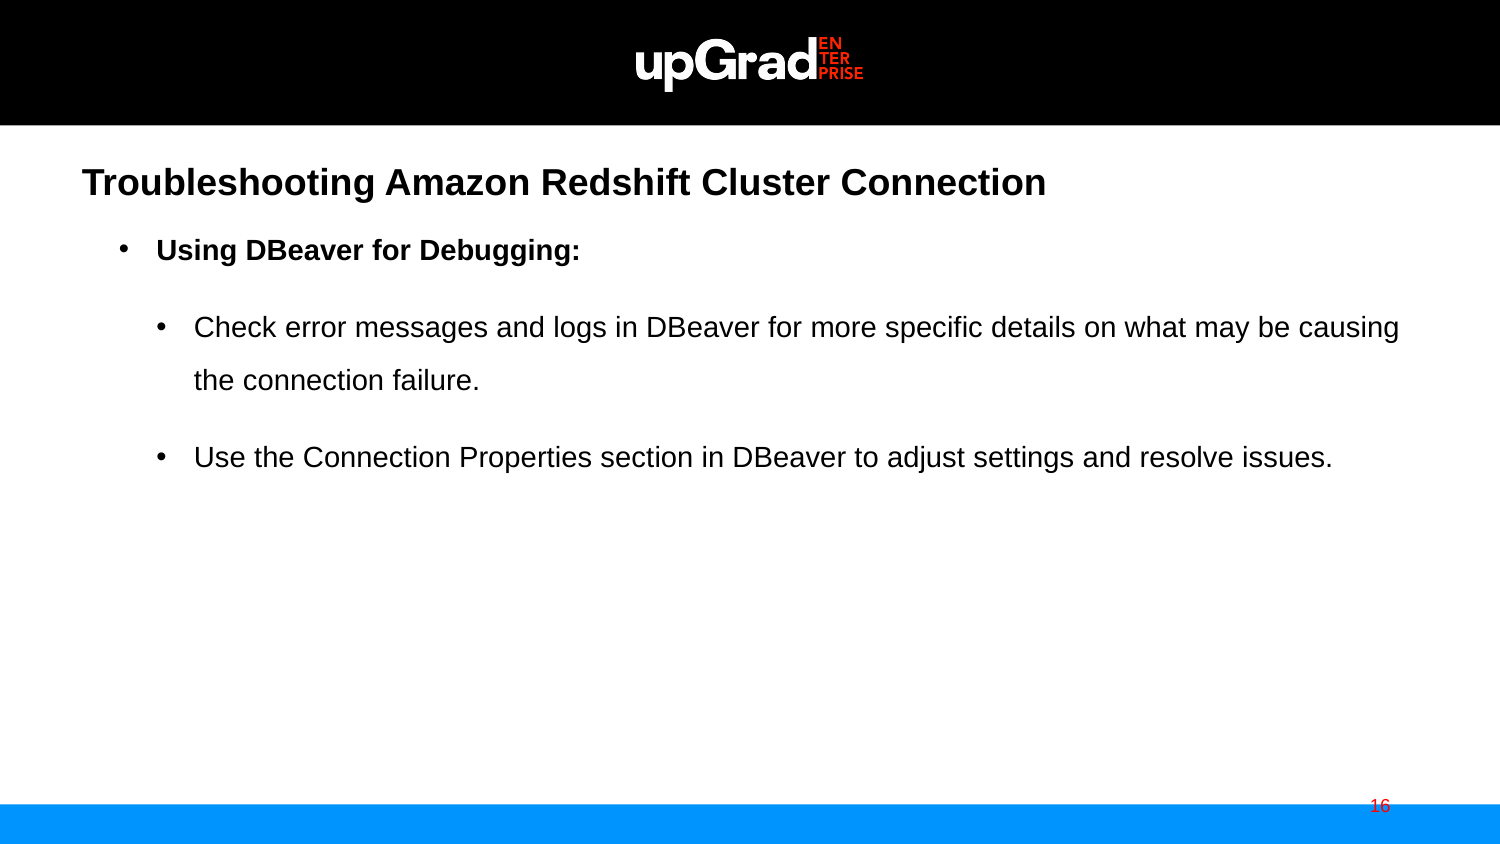

Troubleshooting Amazon Redshift Cluster Connection
Using DBeaver for Debugging:
Check error messages and logs in DBeaver for more specific details on what may be causing the connection failure.
Use the Connection Properties section in DBeaver to adjust settings and resolve issues.
16